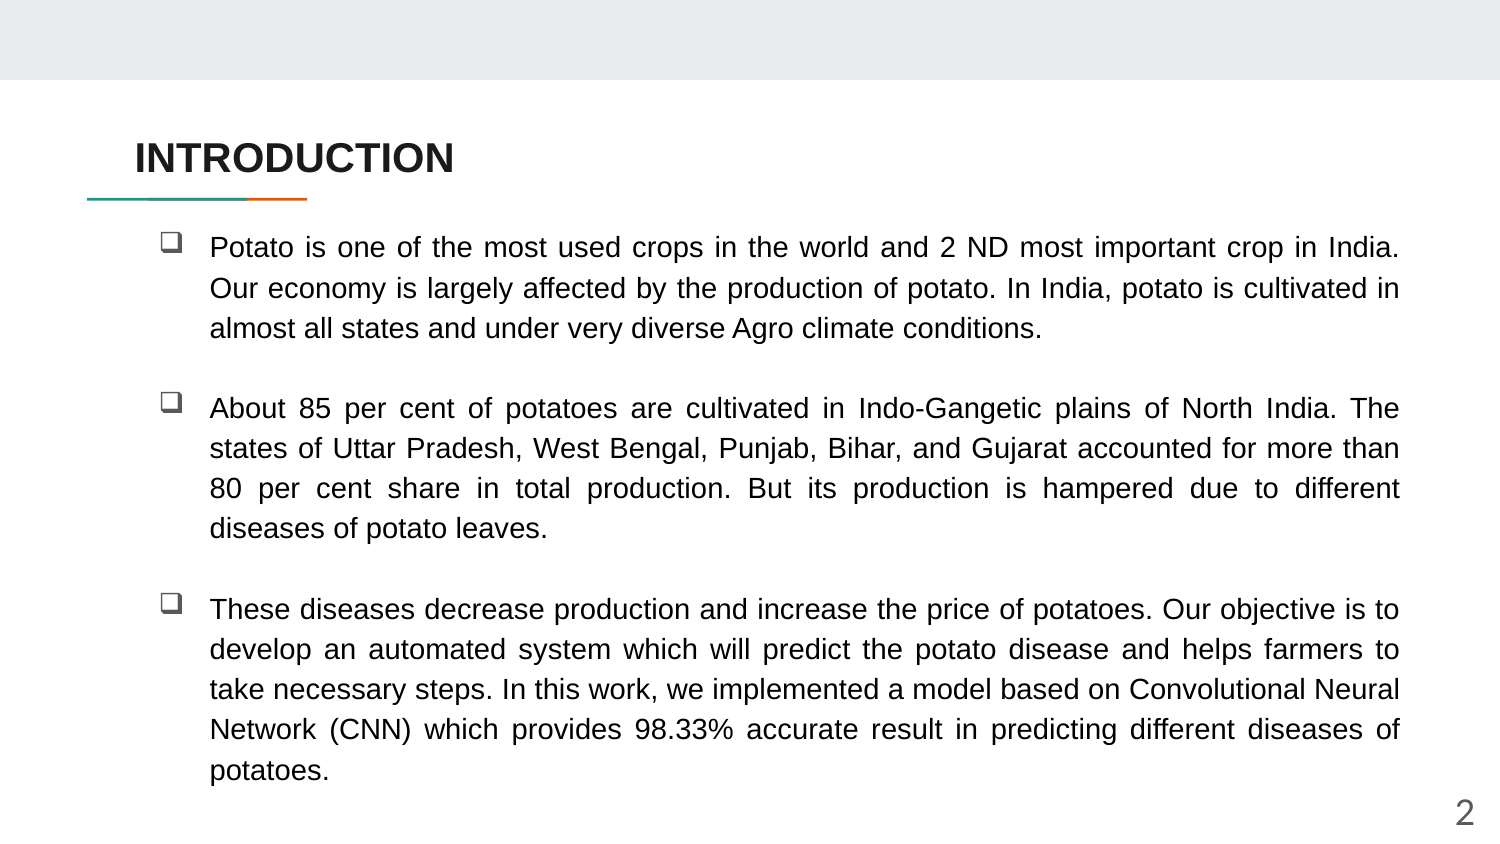

# INTRODUCTION
Potato is one of the most used crops in the world and 2 ND most important crop in India. Our economy is largely affected by the production of potato. In India, potato is cultivated in almost all states and under very diverse Agro climate conditions.

About 85 per cent of potatoes are cultivated in Indo-Gangetic plains of North India. The states of Uttar Pradesh, West Bengal, Punjab, Bihar, and Gujarat accounted for more than 80 per cent share in total production. But its production is hampered due to different diseases of potato leaves.

These diseases decrease production and increase the price of potatoes. Our objective is to develop an automated system which will predict the potato disease and helps farmers to take necessary steps. In this work, we implemented a model based on Convolutional Neural Network (CNN) which provides 98.33% accurate result in predicting different diseases of potatoes.
2